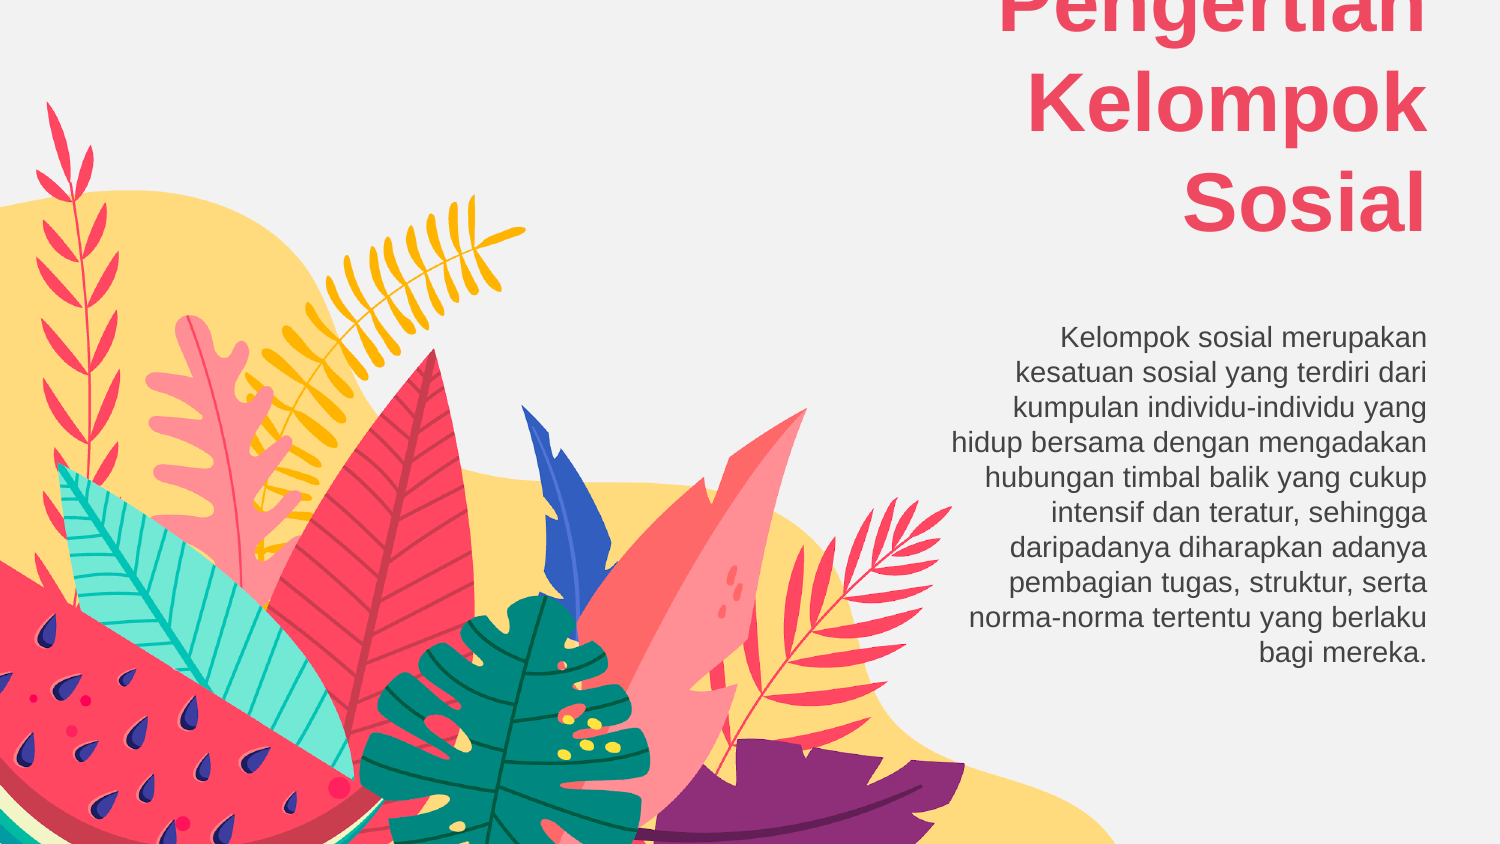

# Pengertian Kelompok Sosial
Kelompok sosial merupakan kesatuan sosial yang terdiri dari kumpulan individu-individu yang hidup bersama dengan mengadakan hubungan timbal balik yang cukup intensif dan teratur, sehingga daripadanya diharapkan adanya pembagian tugas, struktur, serta norma-norma tertentu yang berlaku bagi mereka.